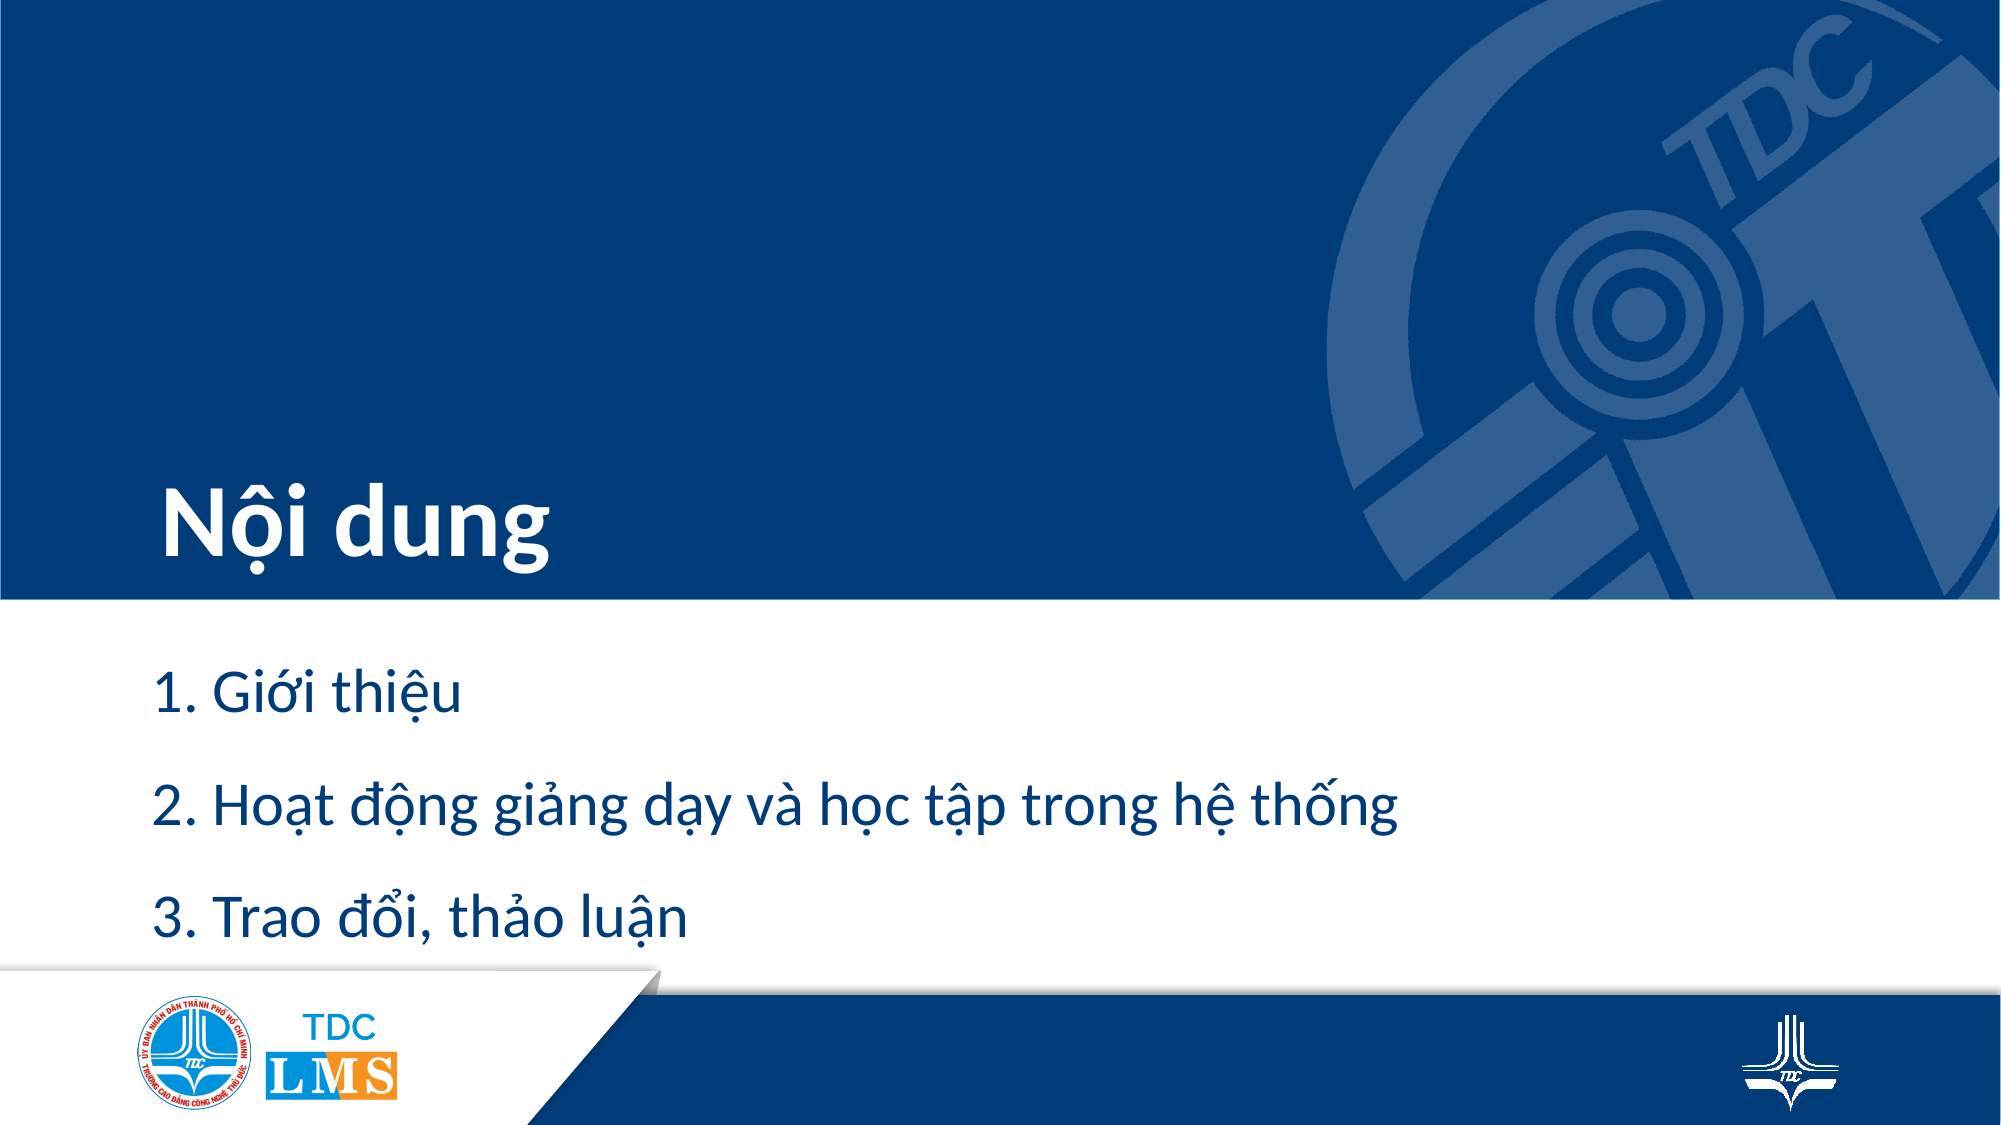

Nội dung
# 1. Giới thiệu 2. Hoạt động giảng dạy và học tập trong hệ thống 3. Trao đổi, thảo luận
2